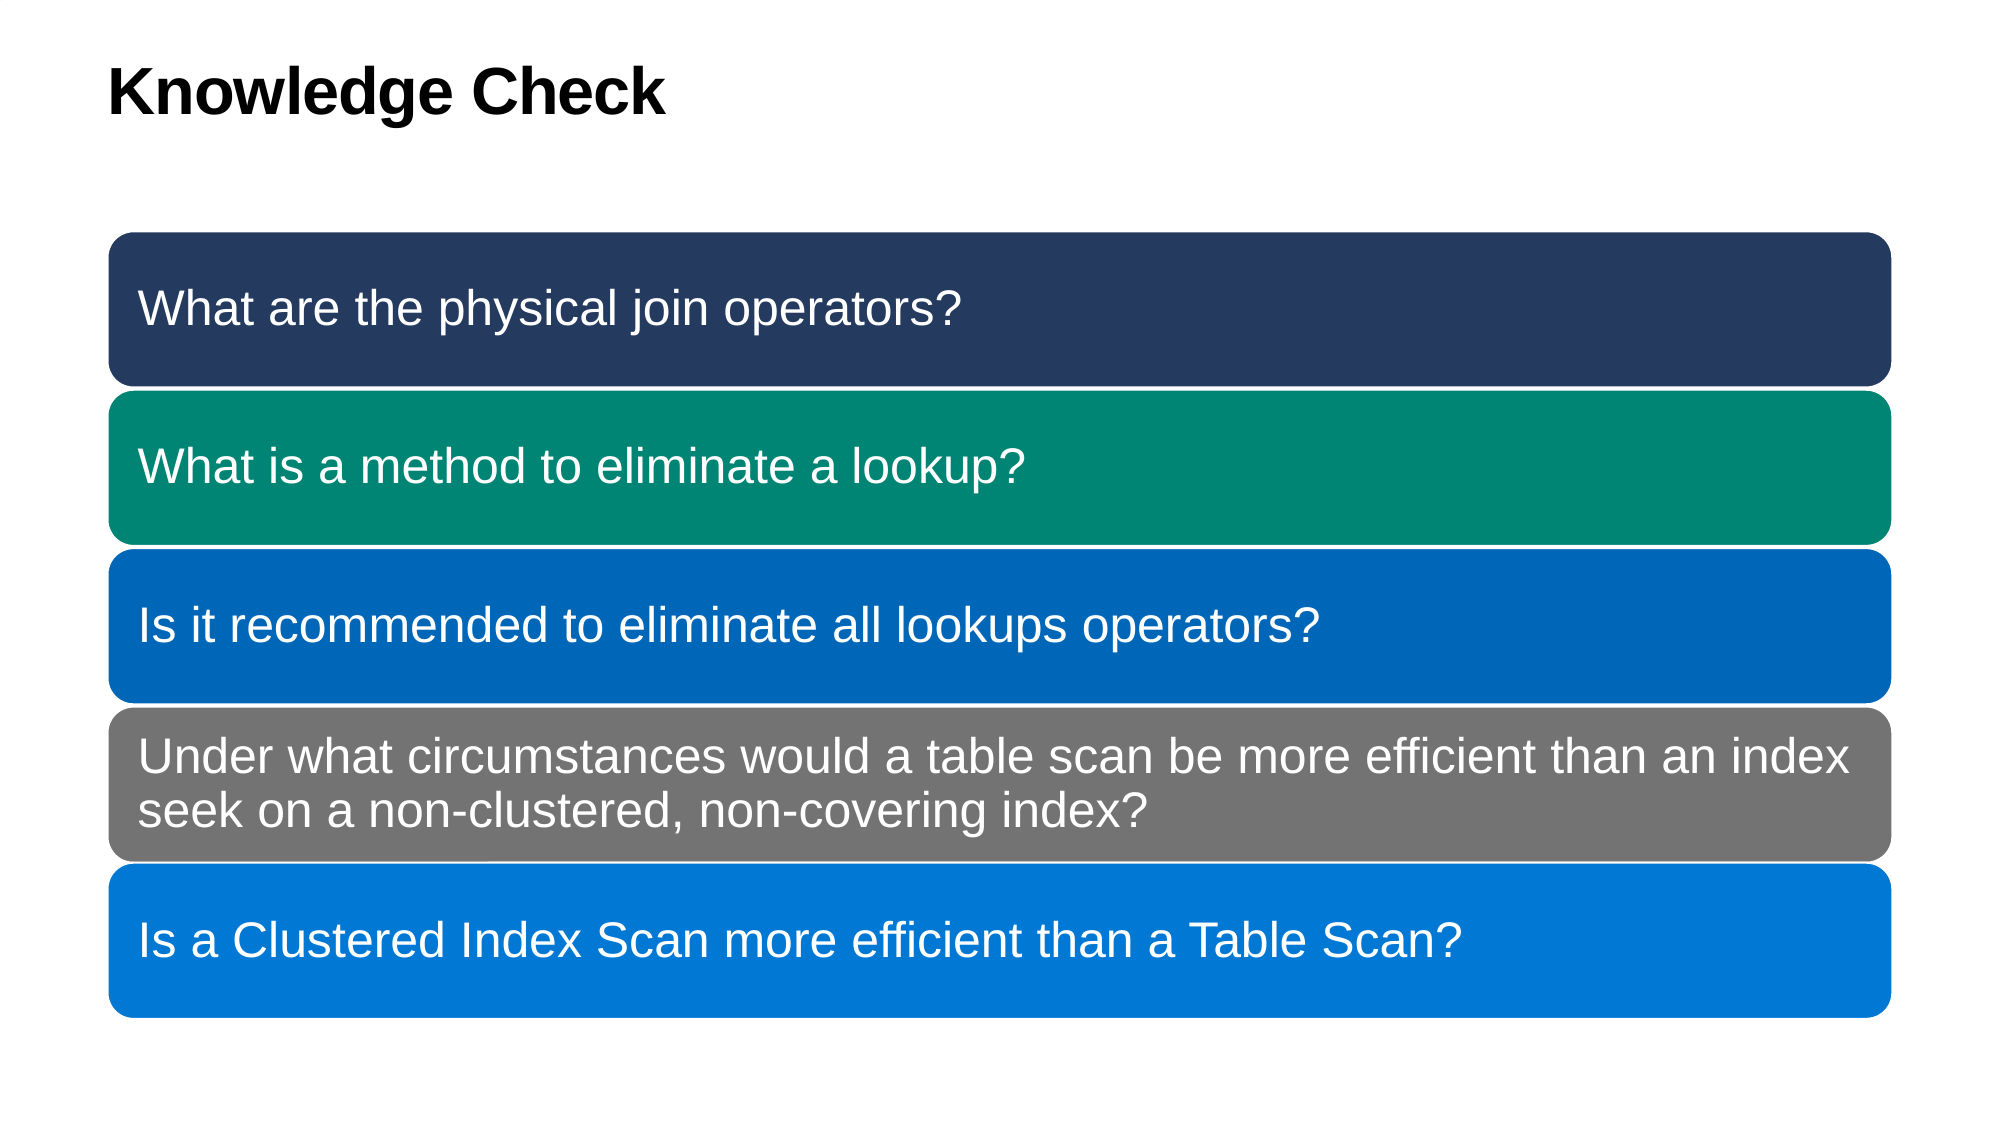

# Knowledge Check
What are the physical join operators?
What is a method to eliminate a lookup?
Is it recommended to eliminate all lookups operators?
Under what circumstances would a table scan be more efficient than an index seek on a non-clustered, non-covering index?
Is a Clustered Index Scan more efficient than a Table Scan?